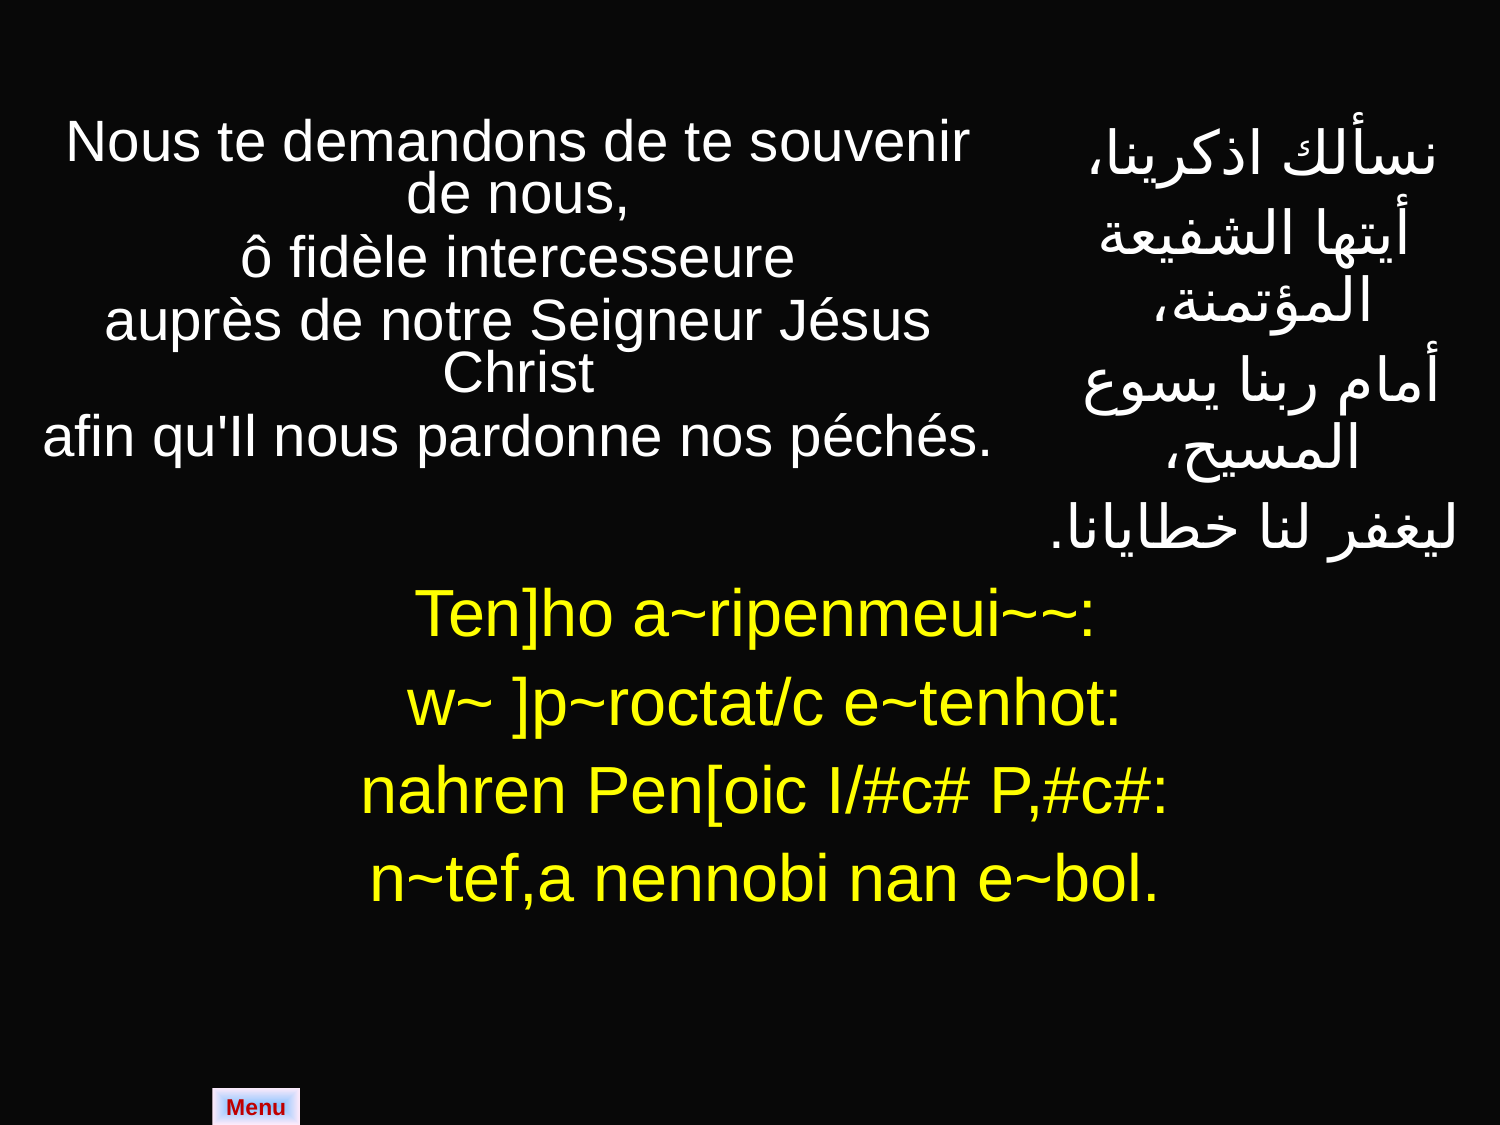

| Nous te demandons de te souvenir de nous, ô fidèle intercesseure auprès de notre Seigneur Jésus Christ afin qu'Il nous pardonne nos péchés. | نسألك اذكرينا، أيتها الشفيعة المؤتمنة، أمام ربنا يسوع المسيح، ليغفر لنا خطايانا. |
| --- | --- |
| Ten]ho a~ripenmeui~~: w~ ]p~roctat/c e~tenhot: nahren Pen[oic I/#c# P,#c#: n~tef,a nennobi nan e~bol. |  |
Menu